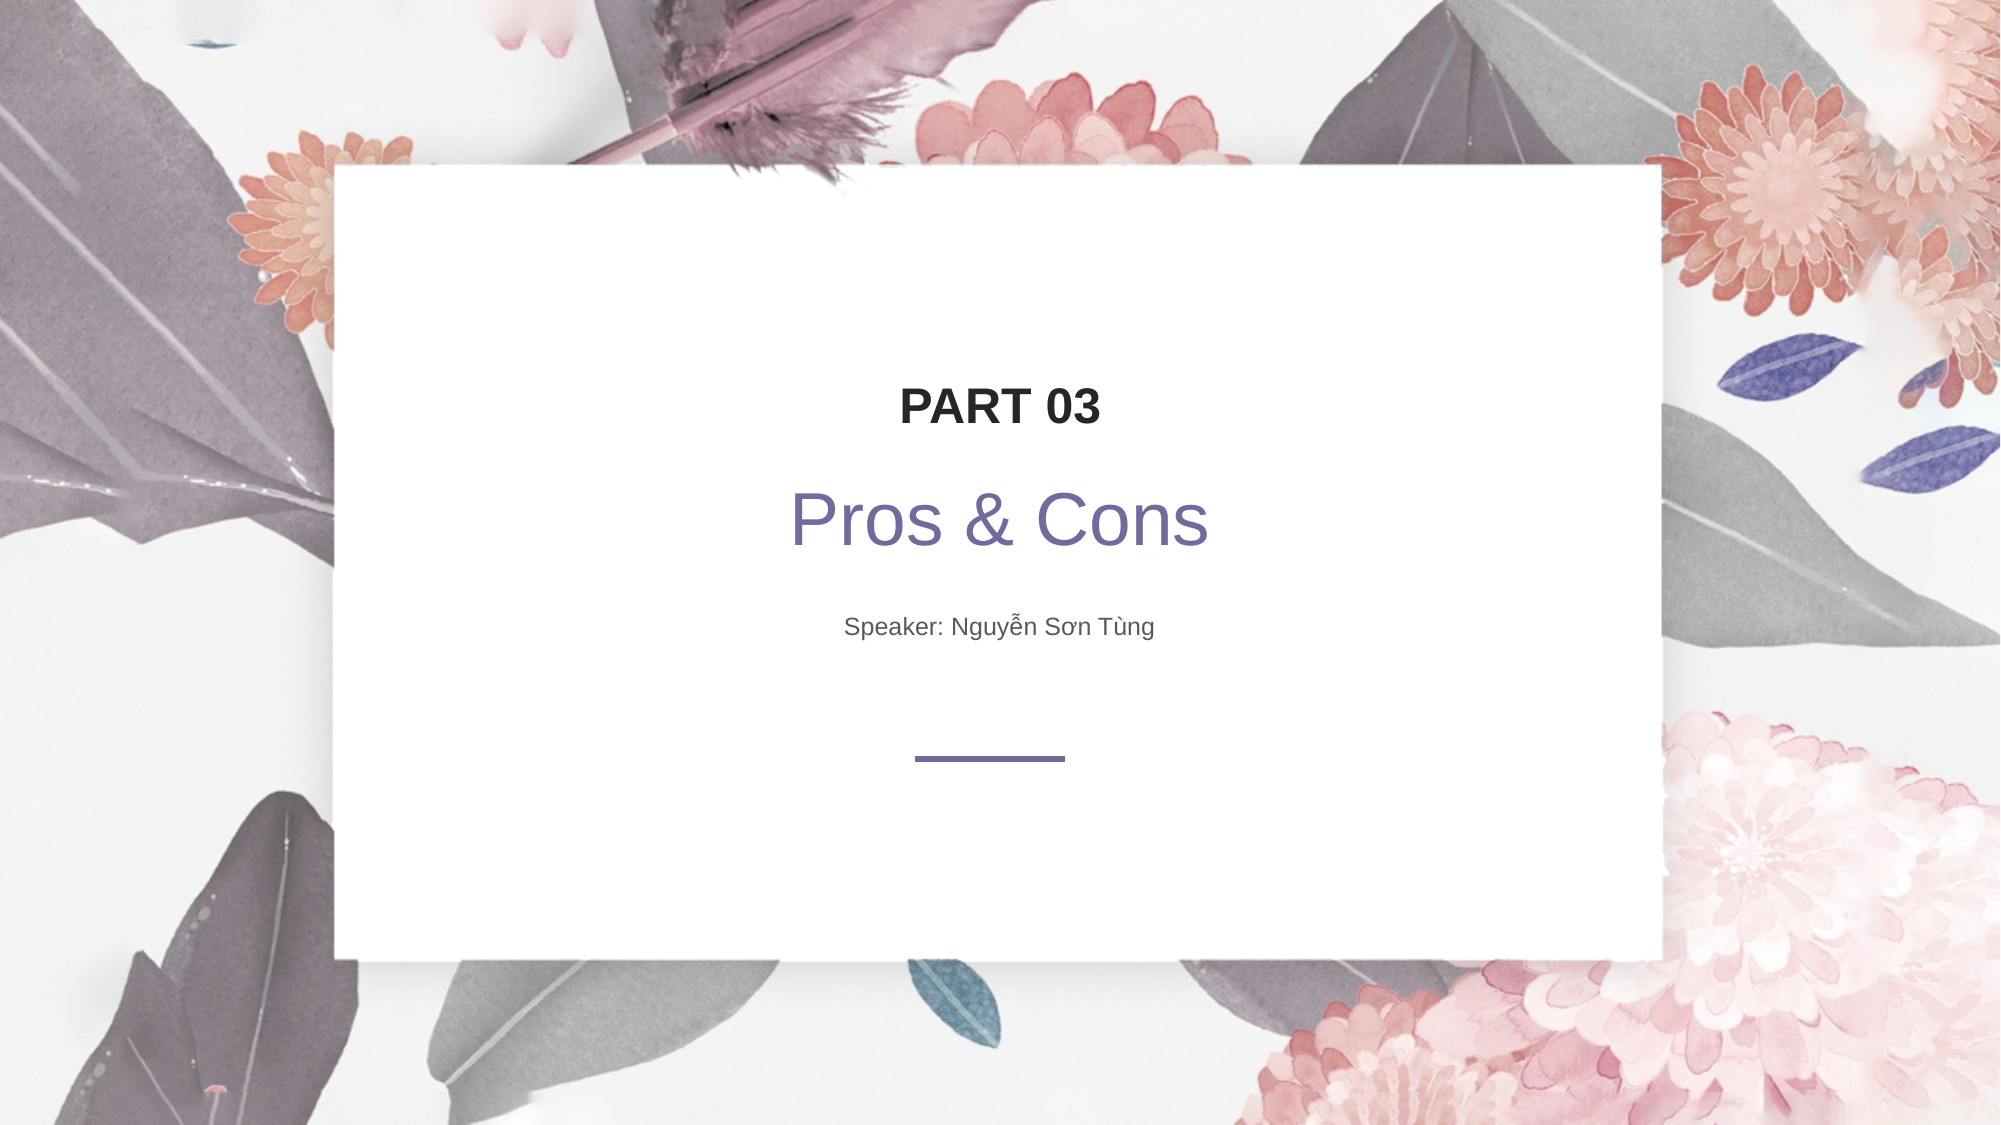

PART 03
Pros & Cons
Speaker: Nguyễn Sơn Tùng